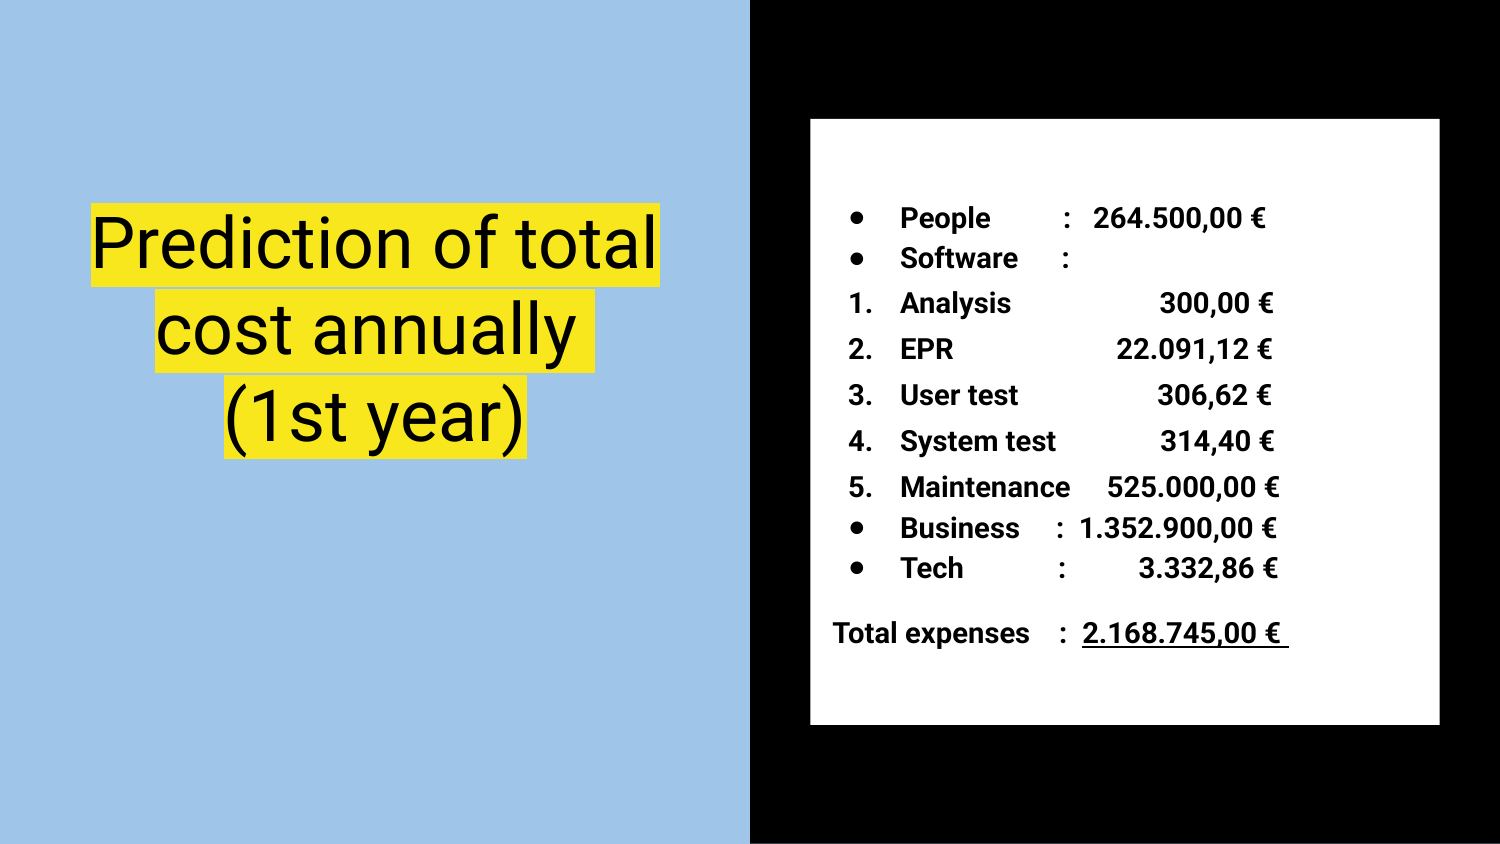

People          :   264.500,00 €
Software      :
Analysis                   300,00 €
EPR                      22.091,12 €
User test                   306,62 €
System test              314,40 €
Maintenance     525.000,00 €
Business     :  1.352.900,00 €
Tech             :          3.332,86 €
 Total expenses    :  2.168.745,00 €
Prediction of total cost annually
(1st year)